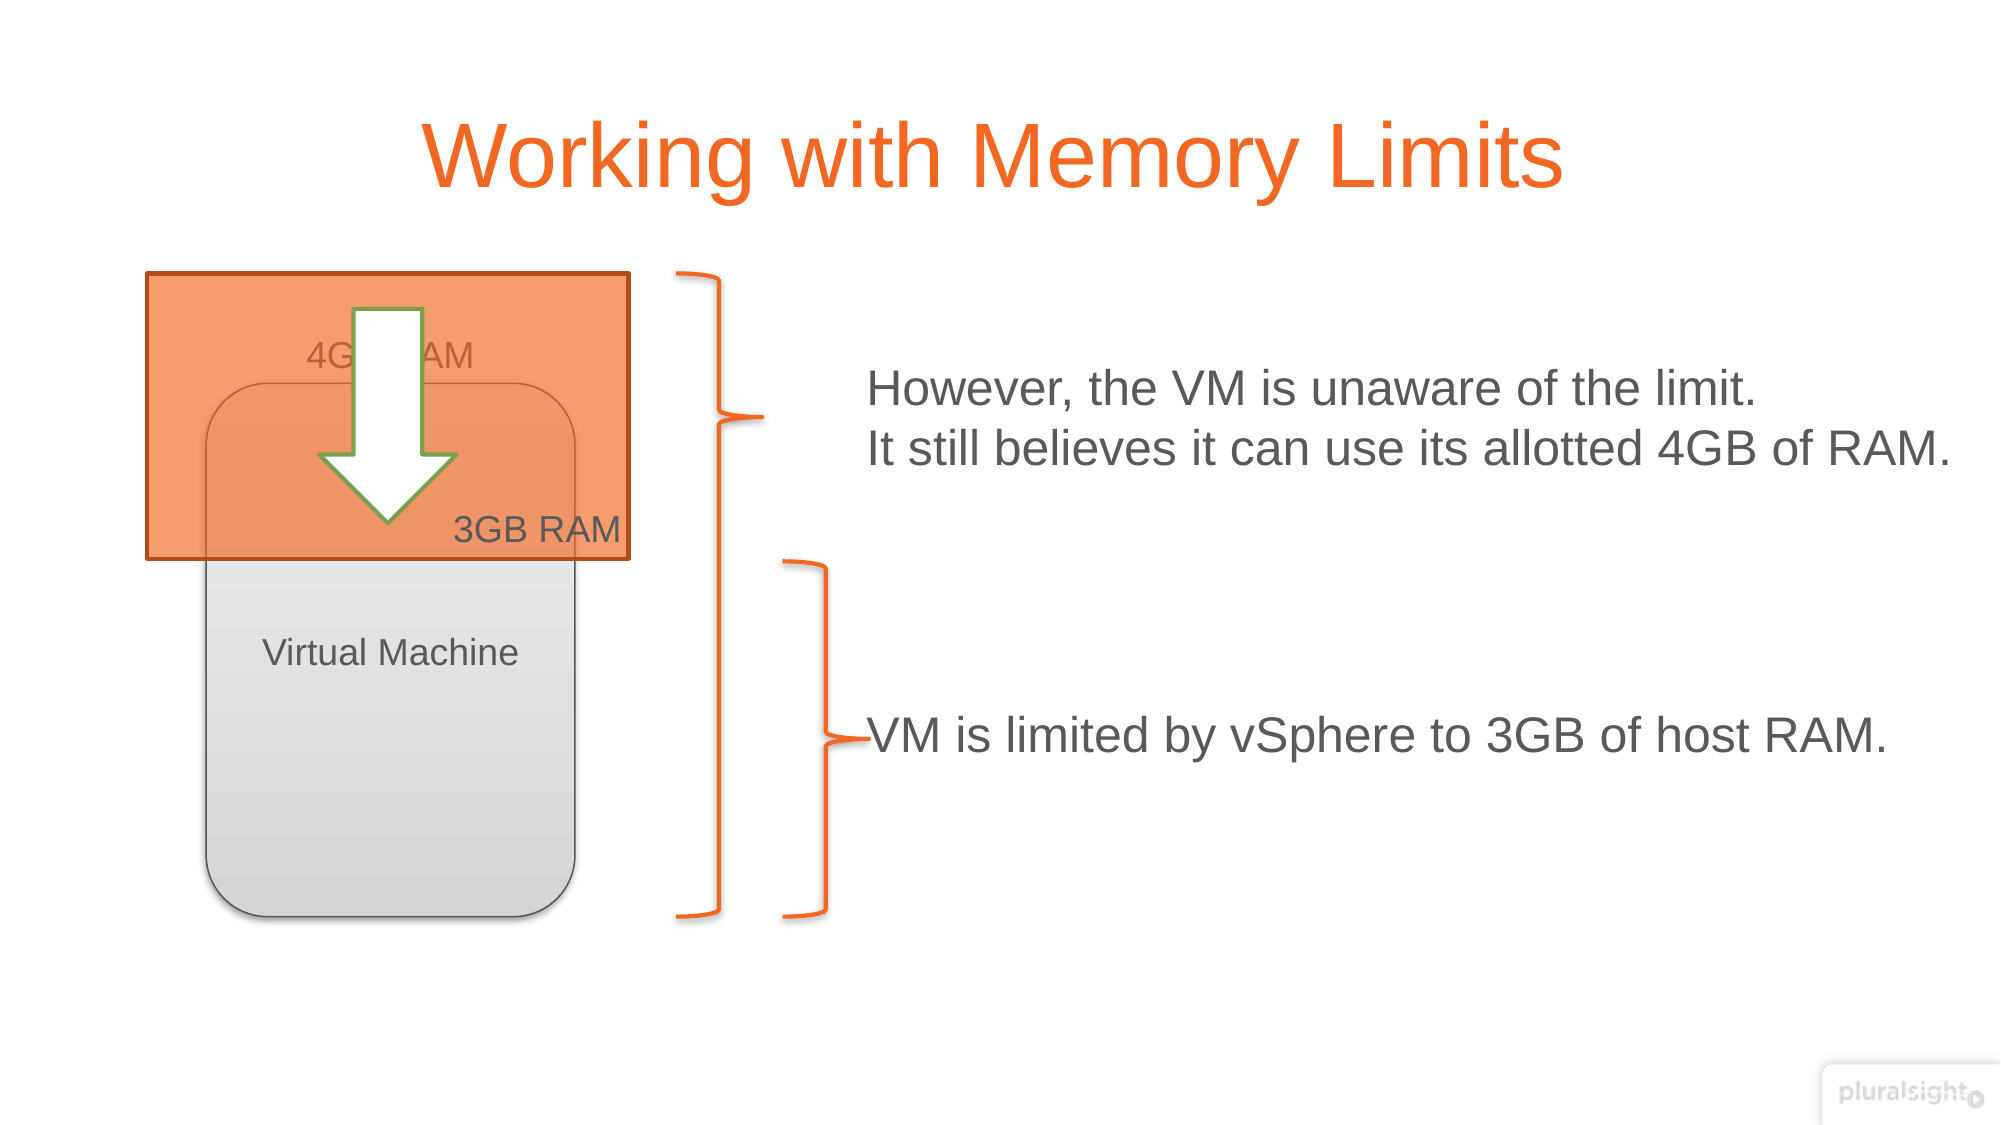

# Working with Memory Limits

4GB RAM
However, the VM is unaware of the limit.
It still believes it can use its allotted 4GB of RAM.
Virtual Machine
3GB RAM

VM is limited by vSphere to 3GB of host RAM.